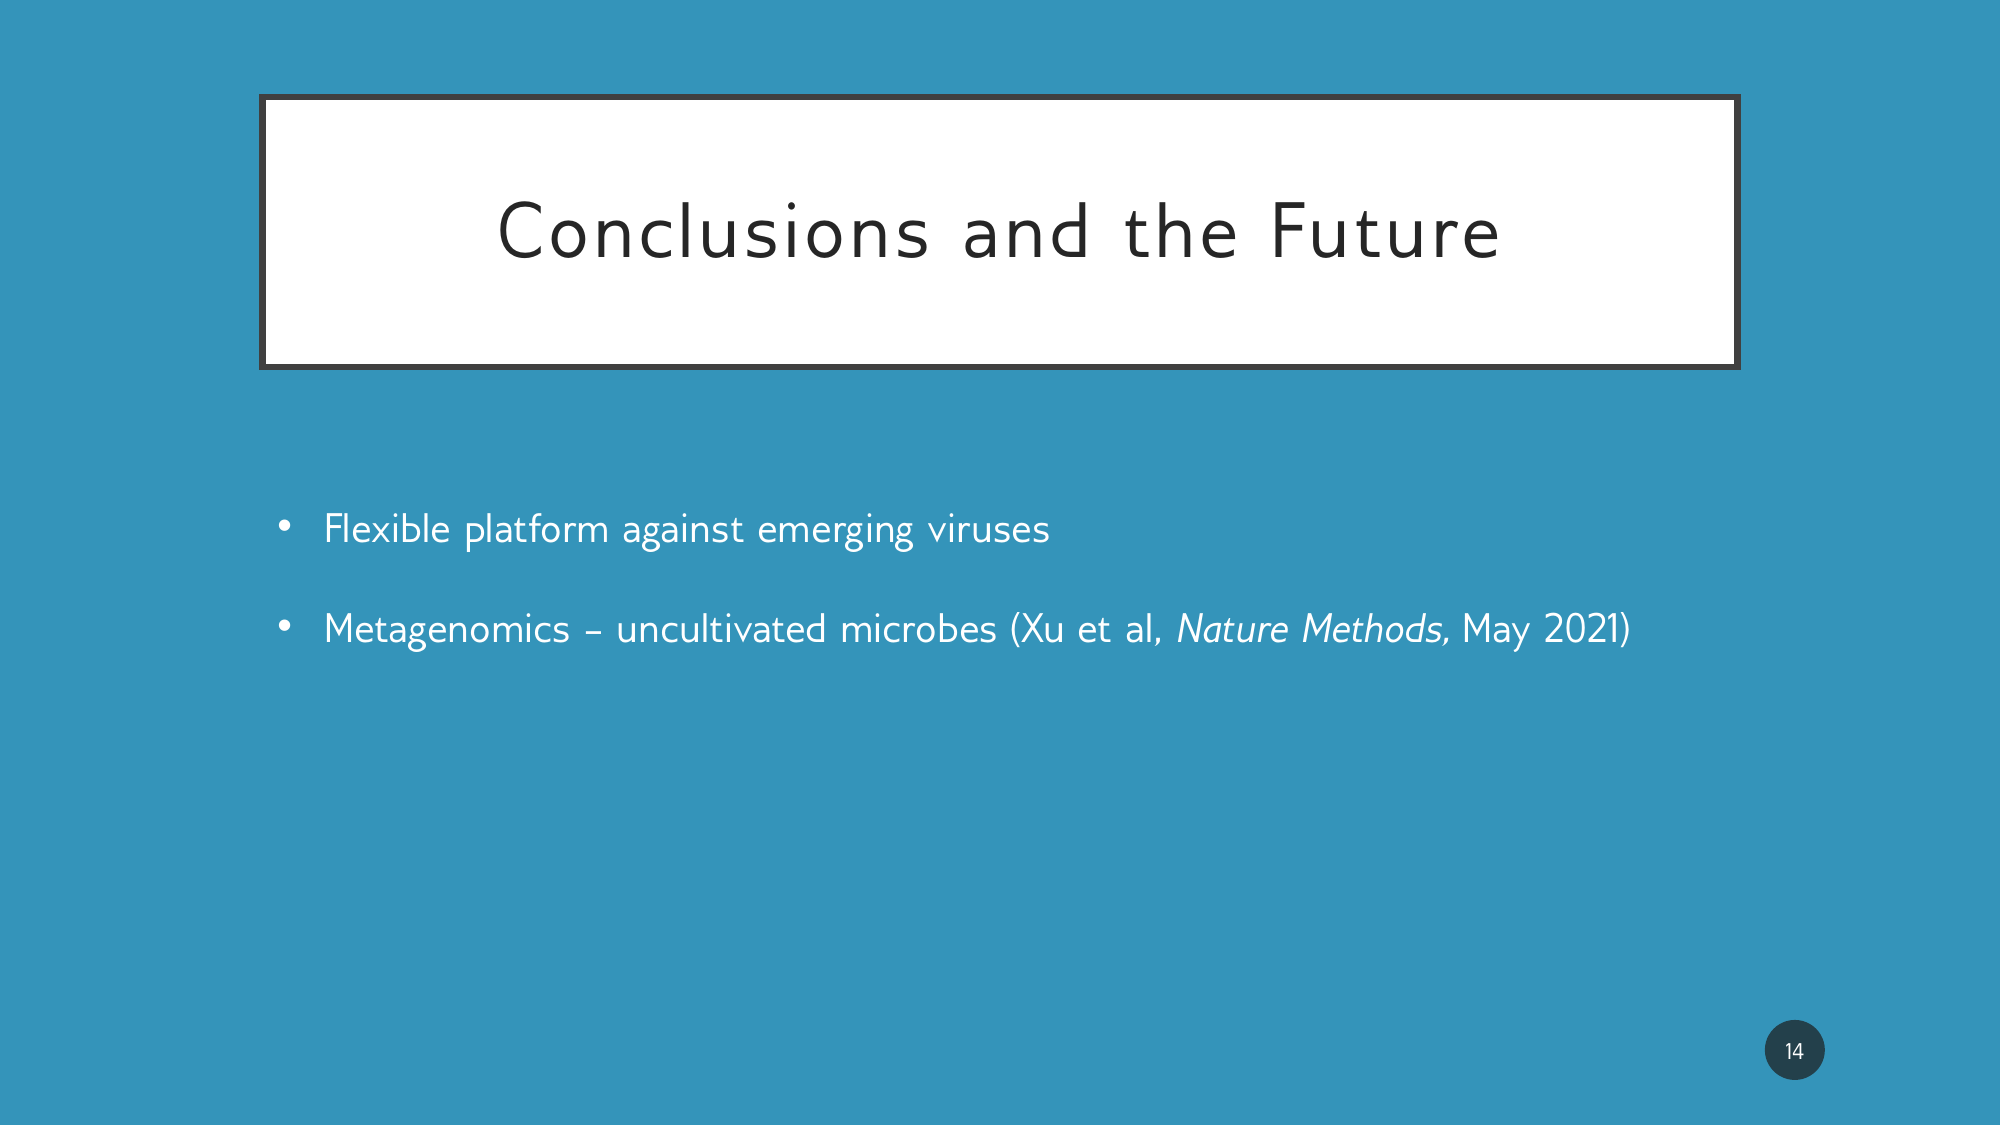

# Conclusions and the Future
Flexible platform against emerging viruses
Metagenomics – uncultivated microbes (Xu et al, Nature Methods, May 2021)
14